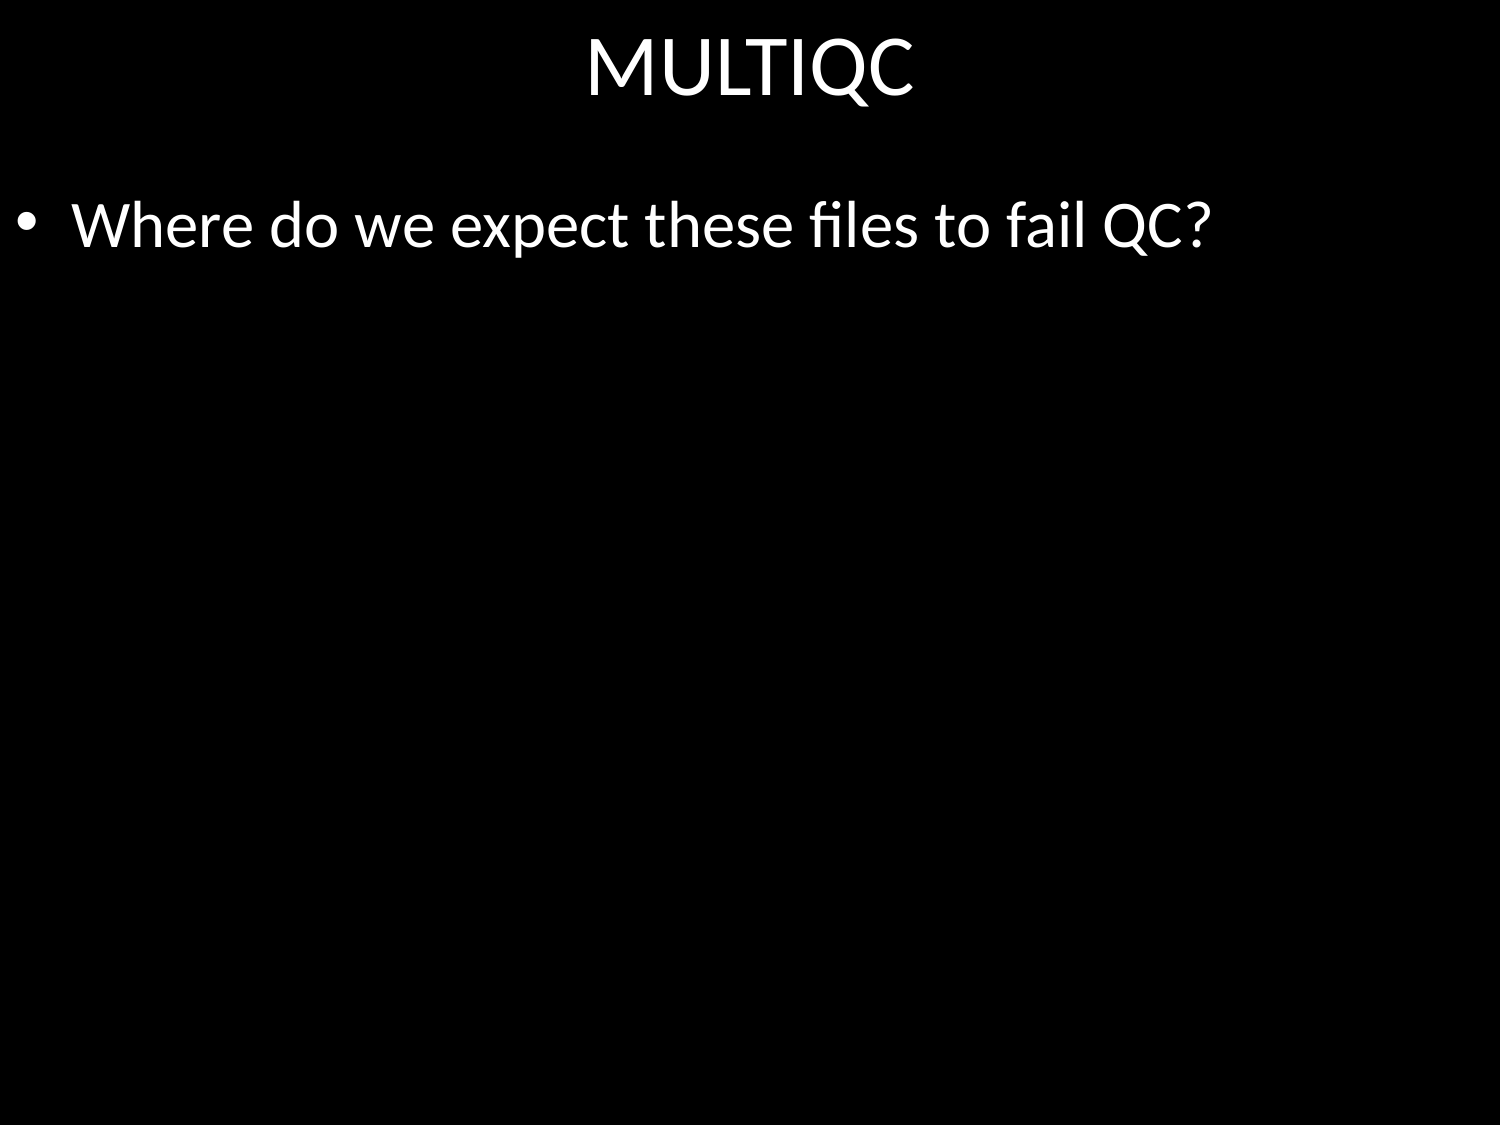

# MULTIQC
Where do we expect these files to fail QC?